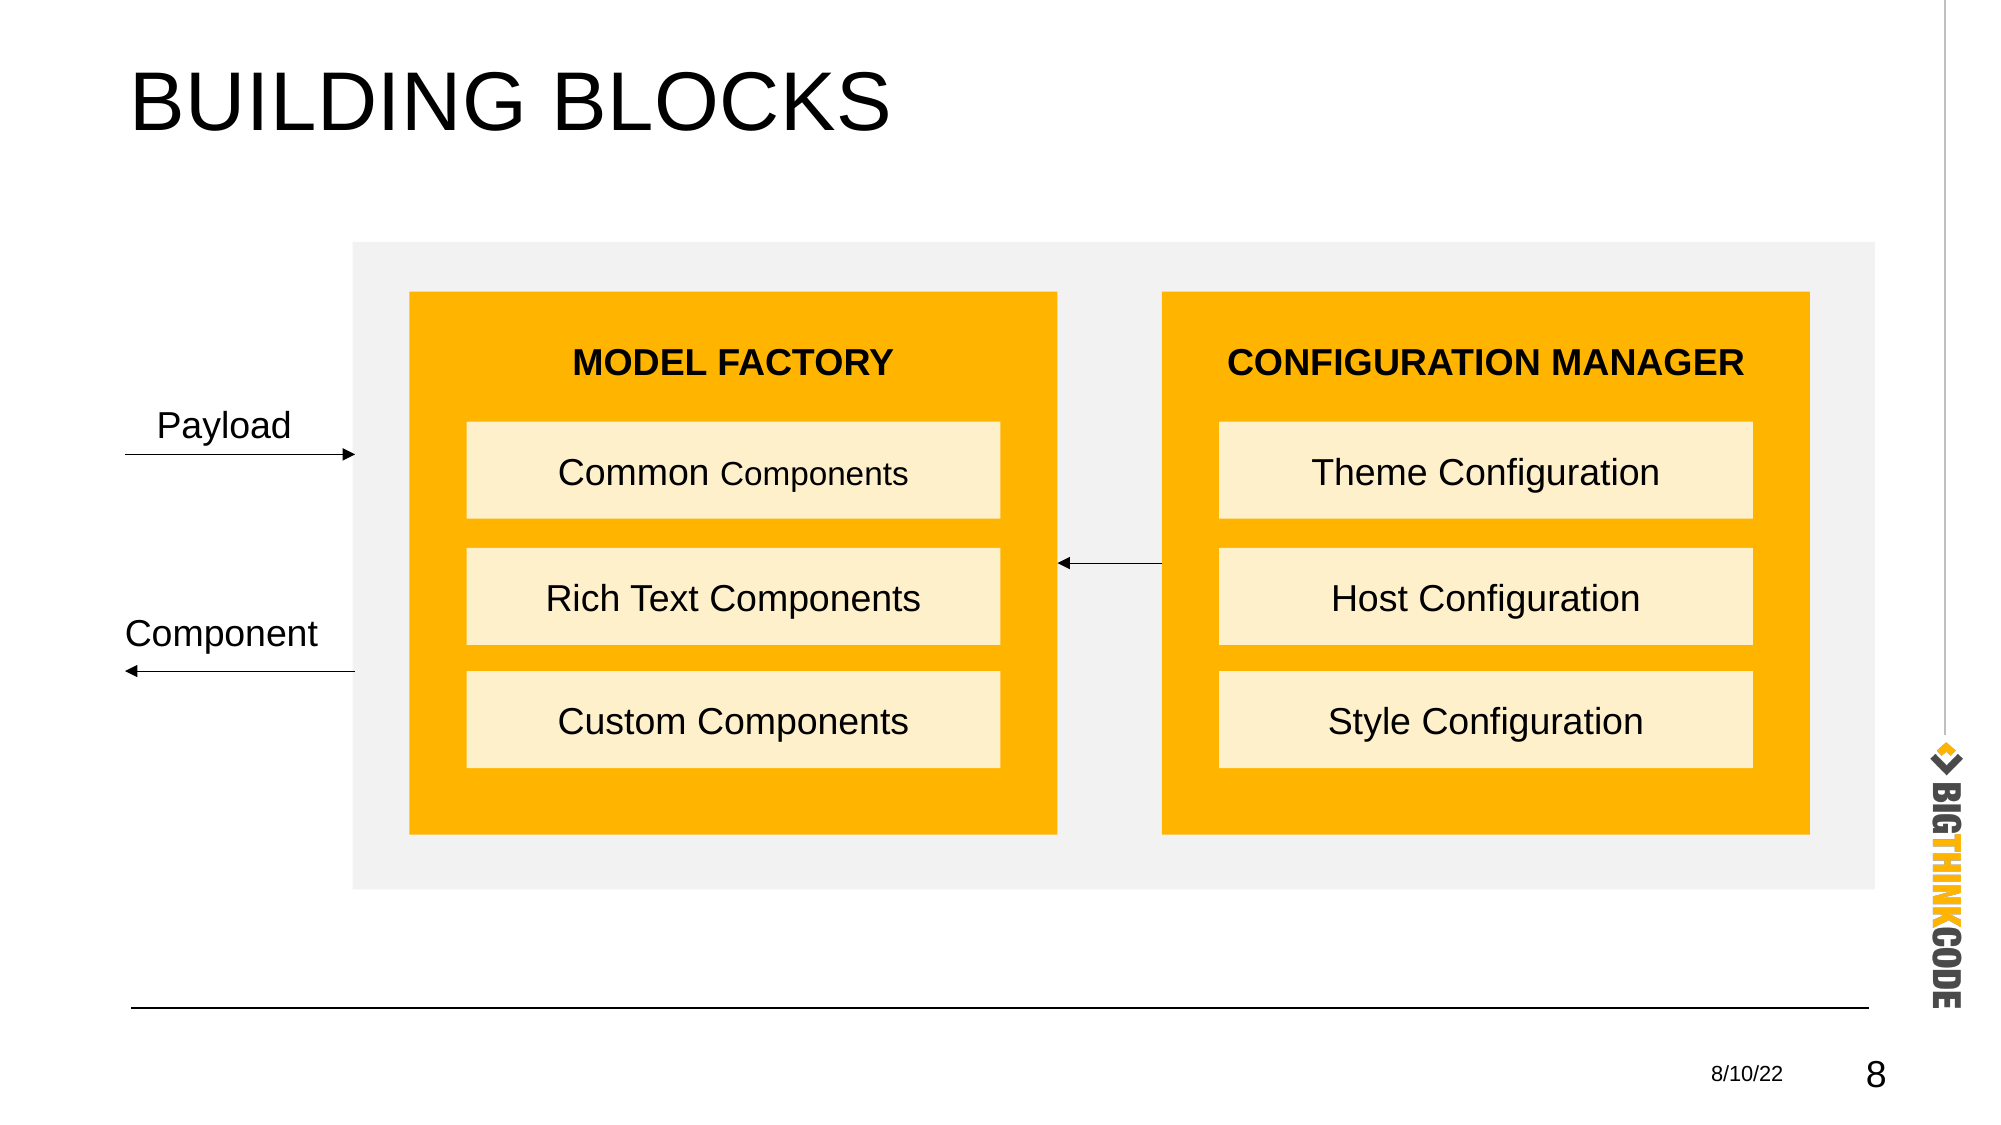

# Building blocks

MODEL FACTORY
Common Components
Rich Text Components
Custom Components

CONFIGURATION MANAGER
Theme Configuration
Host Configuration
Style Configuration
Payload

Component

8/10/22
8